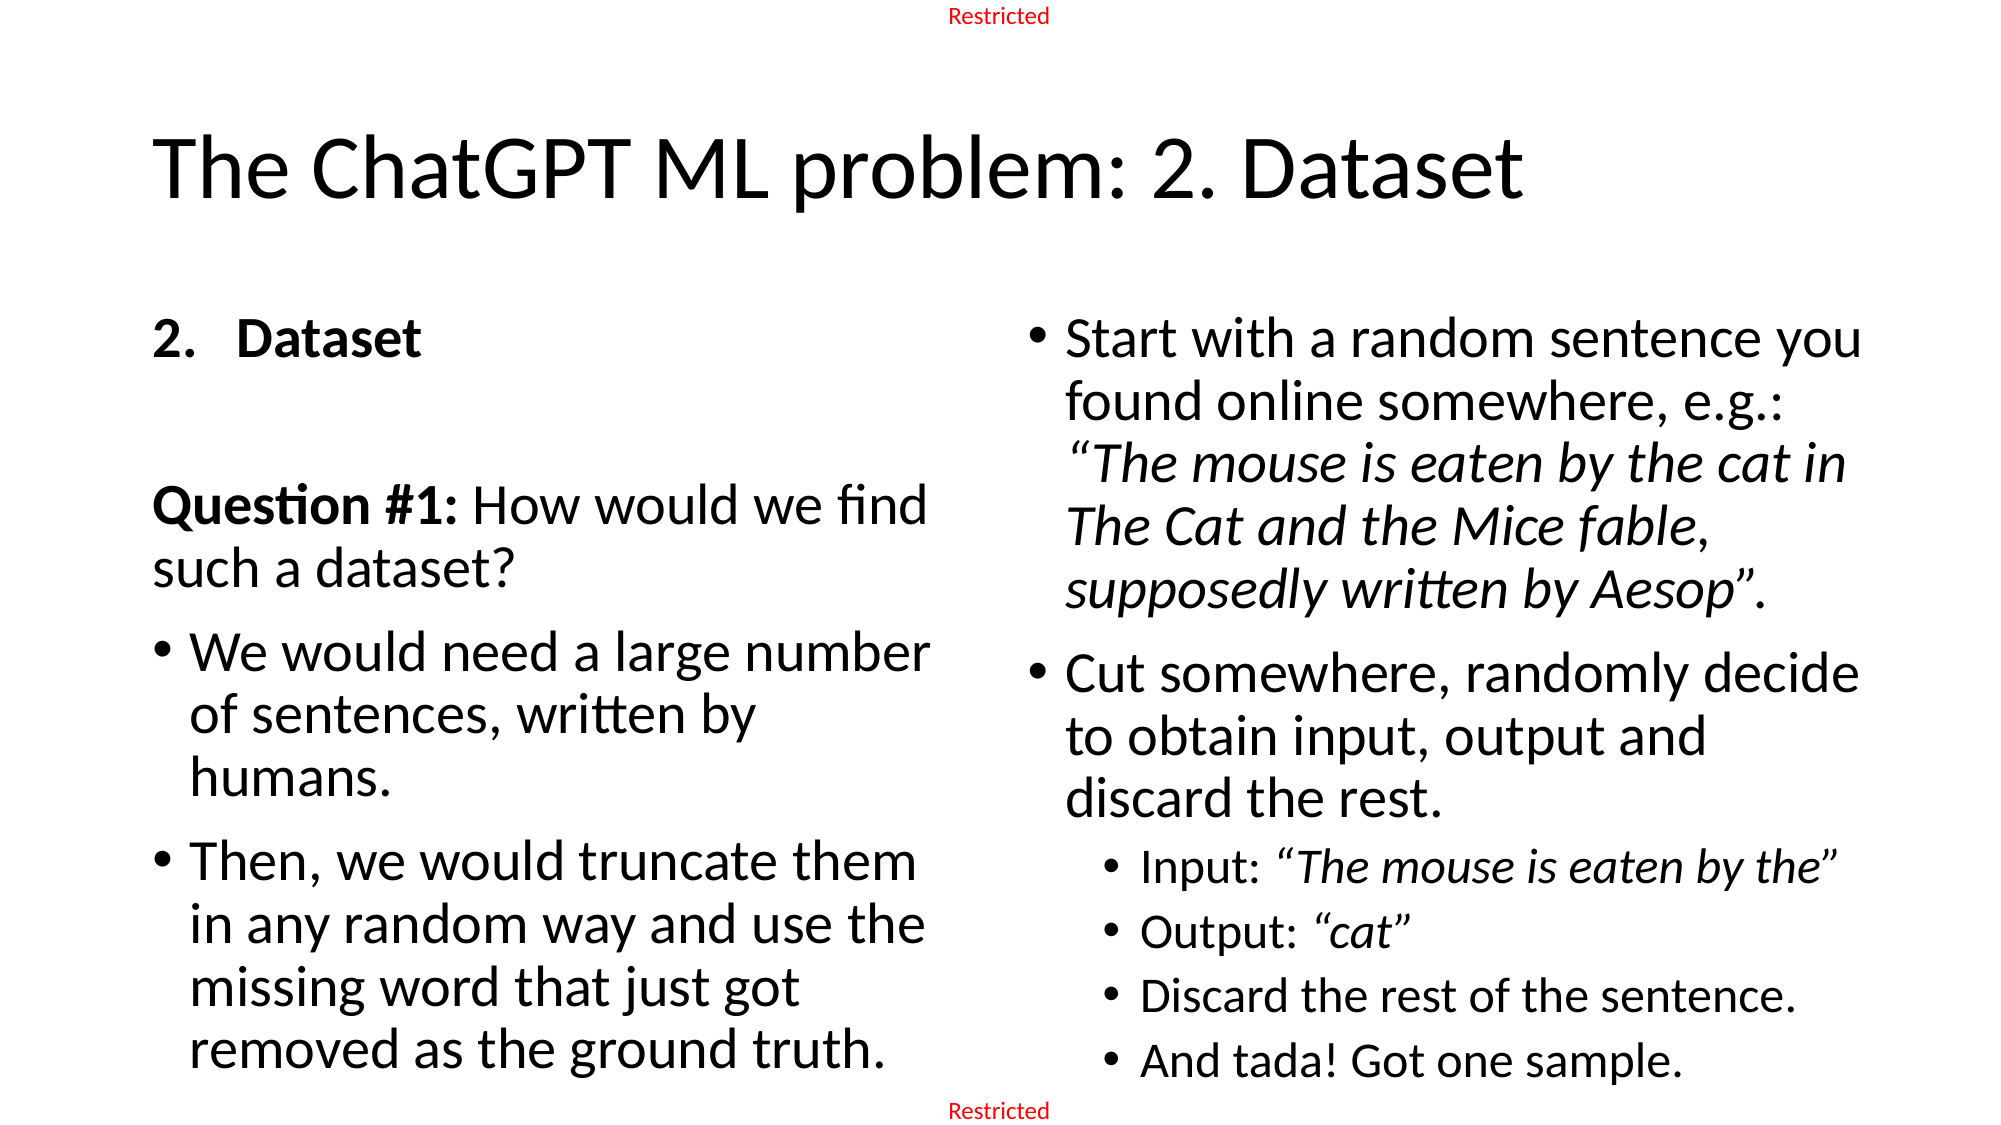

# The ChatGPT ML problem: 2. Dataset
Dataset

Question #1: How would we find such a dataset?
We would need a large number of sentences, written by humans.
Then, we would truncate them in any random way and use the missing word that just got removed as the ground truth.

Start with a random sentence you found online somewhere, e.g.: “The mouse is eaten by the cat in The Cat and the Mice fable, supposedly written by Aesop”.
Cut somewhere, randomly decide to obtain input, output and discard the rest.
Input: “The mouse is eaten by the”
Output: “cat”
Discard the rest of the sentence.
And tada! Got one sample.